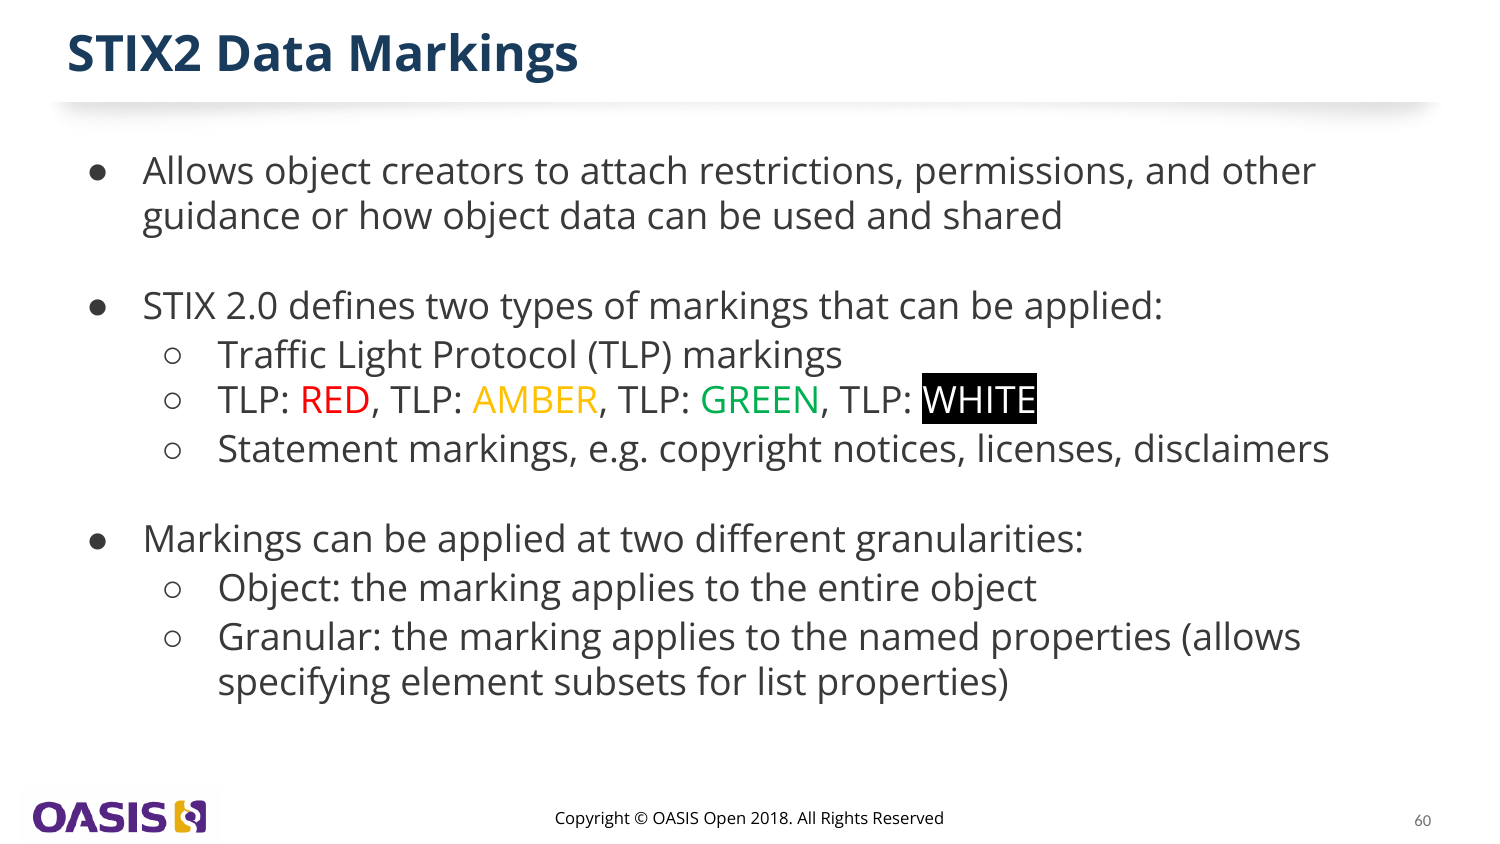

# STIX2 Data Markings
Allows object creators to attach restrictions, permissions, and other guidance or how object data can be used and shared
STIX 2.0 defines two types of markings that can be applied:
Traffic Light Protocol (TLP) markings
TLP: RED, TLP: AMBER, TLP: GREEN, TLP: WHITE
Statement markings, e.g. copyright notices, licenses, disclaimers
Markings can be applied at two different granularities:
Object: the marking applies to the entire object
Granular: the marking applies to the named properties (allows specifying element subsets for list properties)